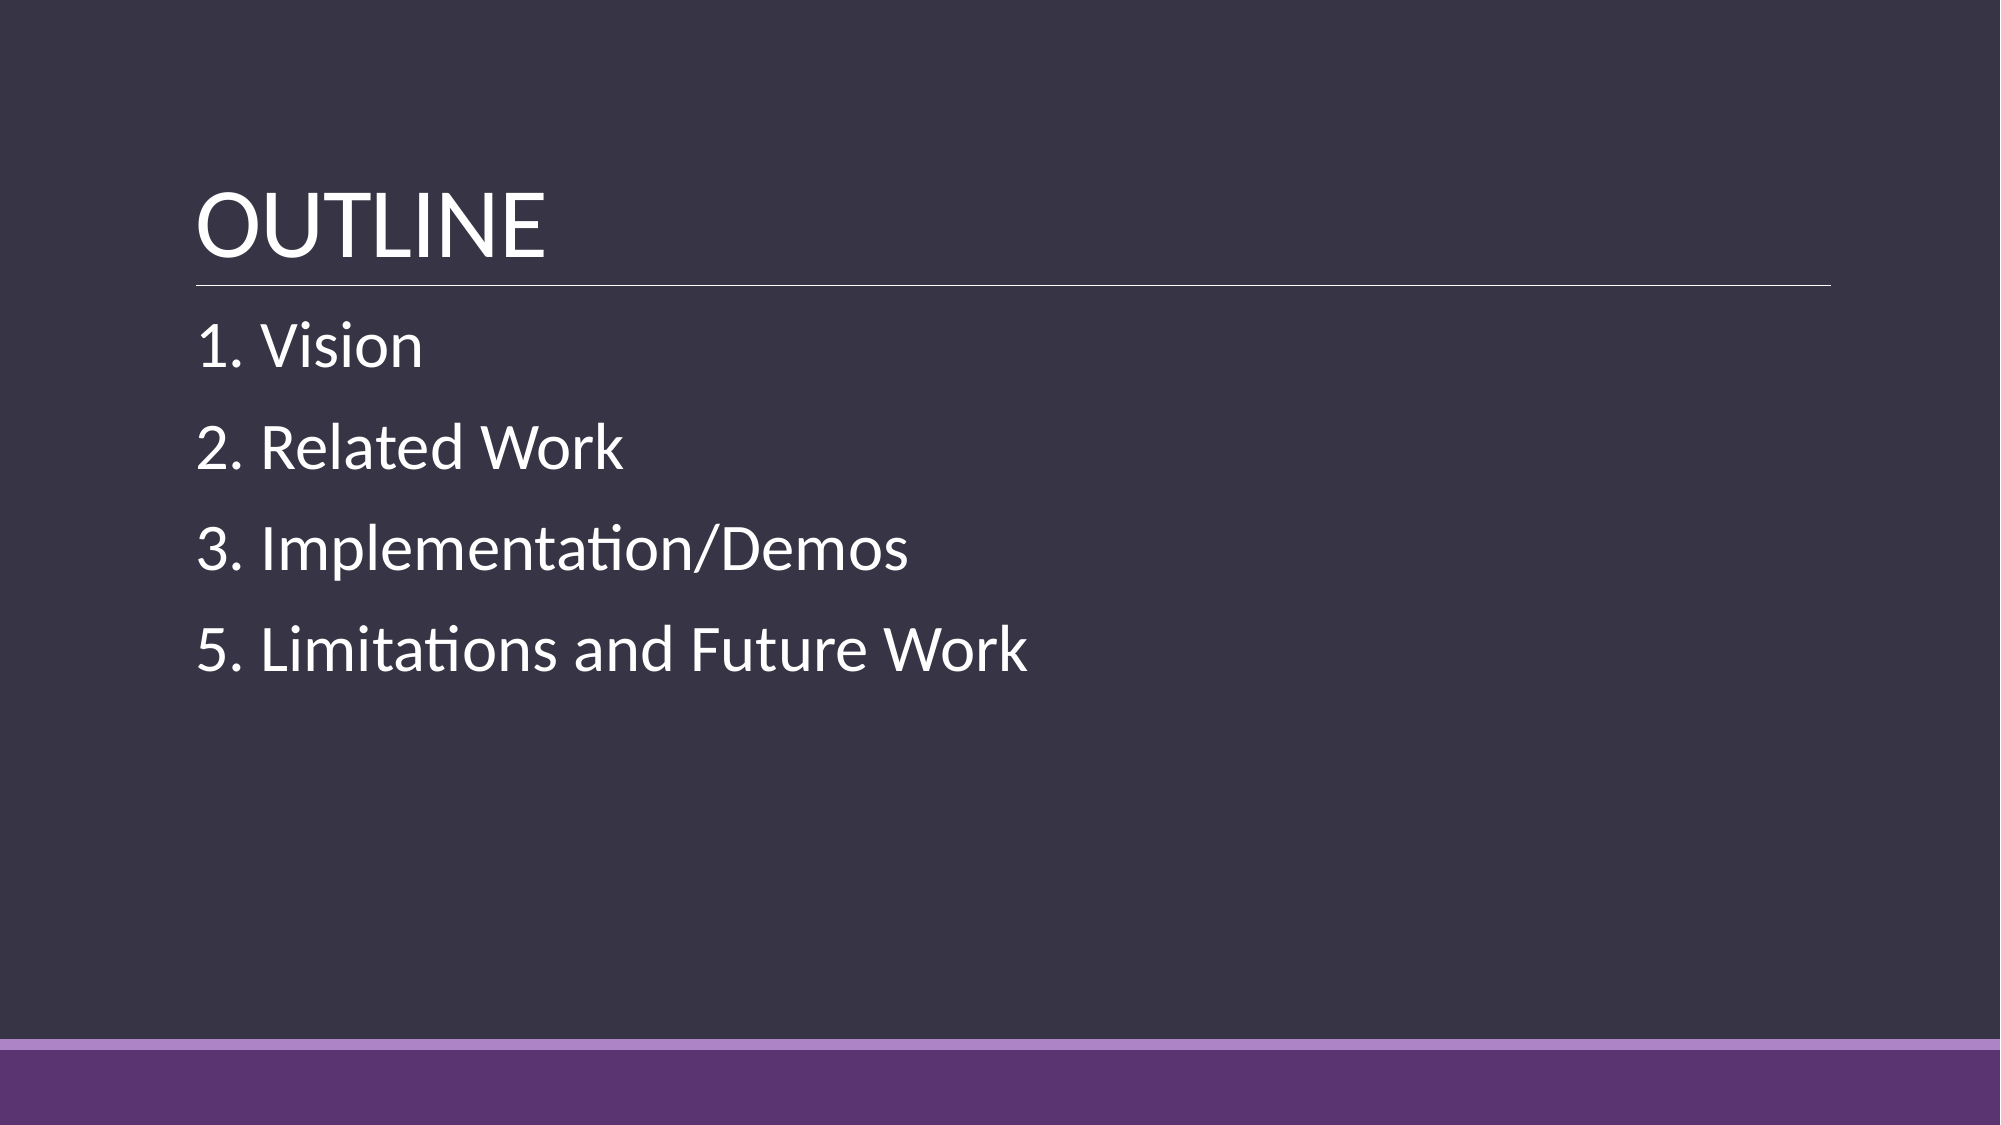

# OUTLINE
1. Vision
2. Related Work
3. Implementation/Demos
5. Limitations and Future Work